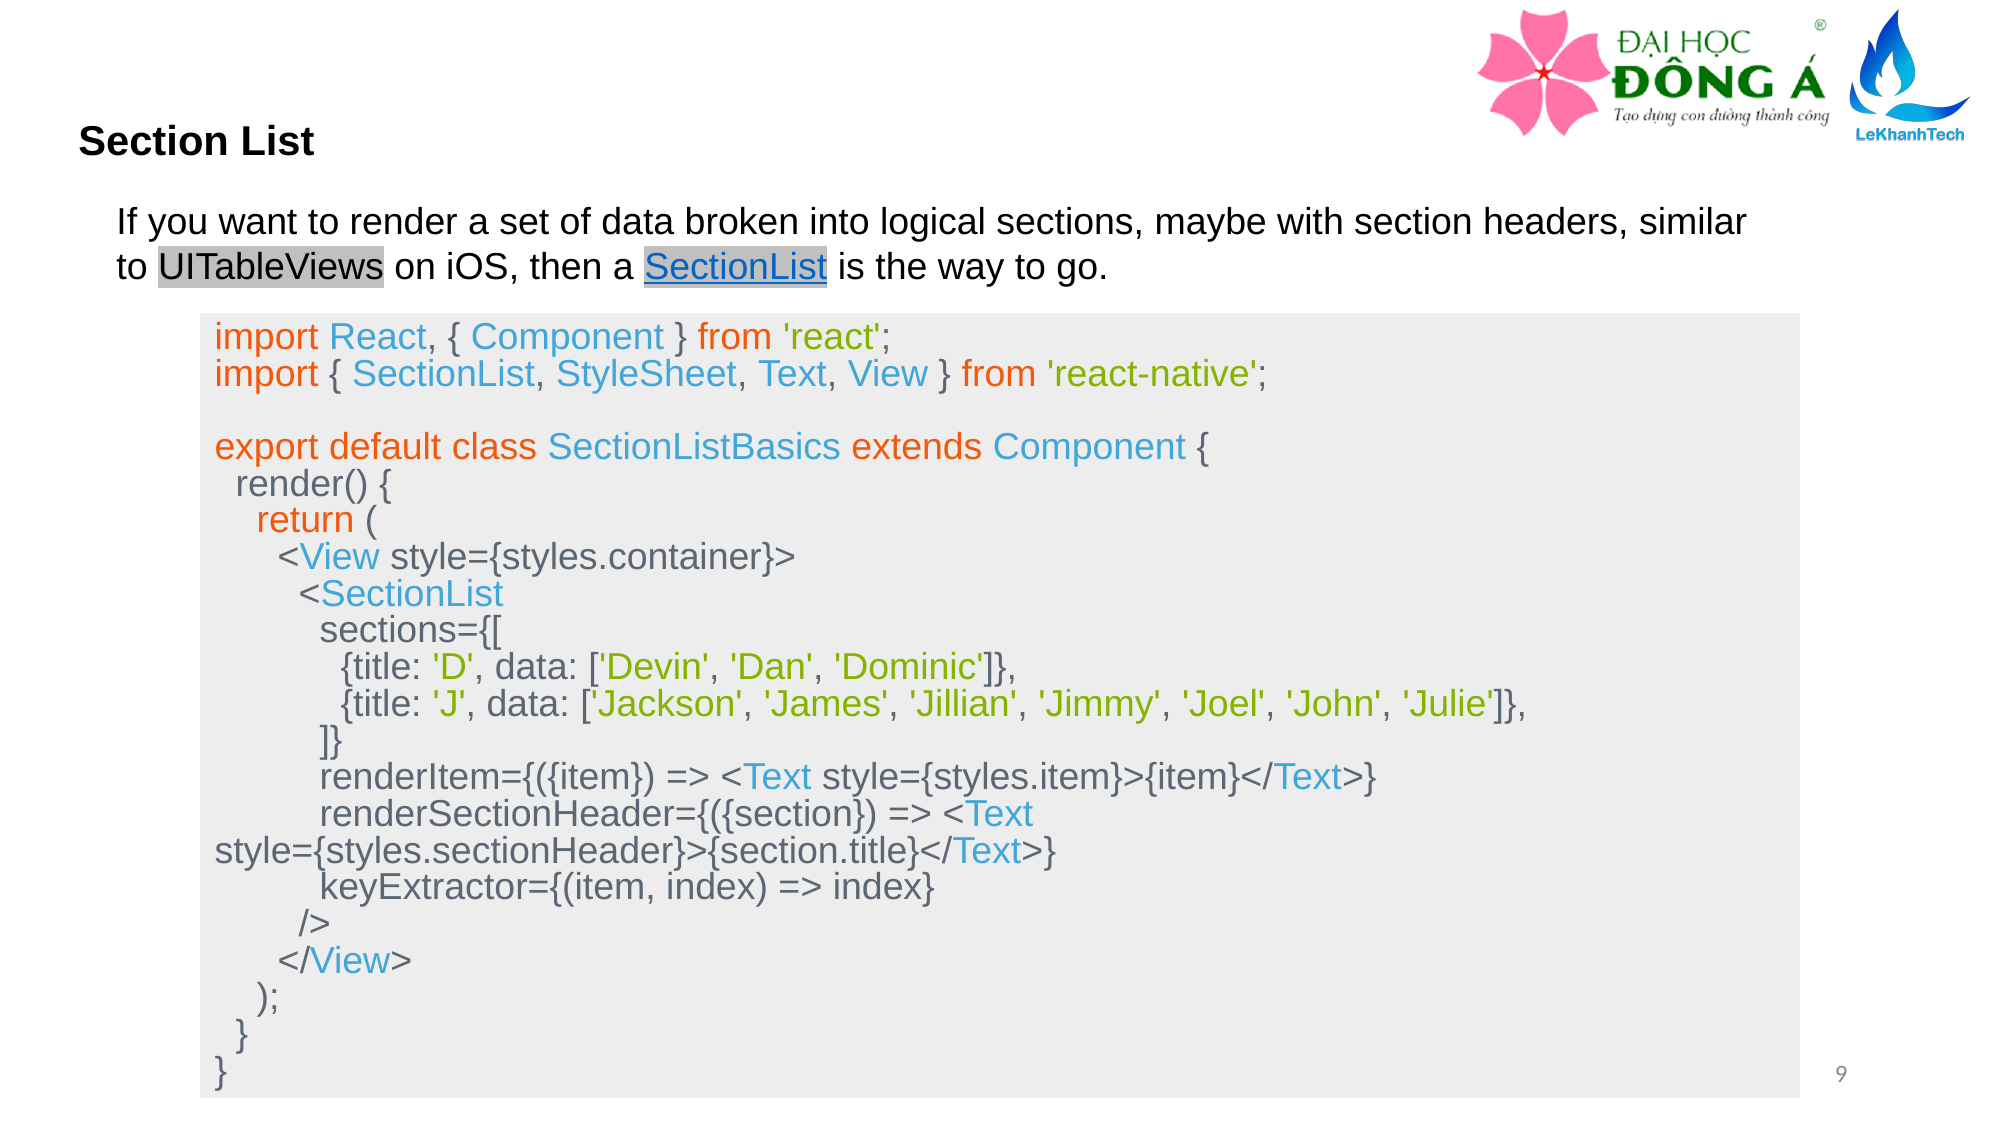

Section List
If you want to render a set of data broken into logical sections, maybe with section headers, similar to UITableViews on iOS, then a SectionList is the way to go.
import React, { Component } from 'react';
import { SectionList, StyleSheet, Text, View } from 'react-native';

export default class SectionListBasics extends Component {
  render() {
    return (
      <View style={styles.container}>
        <SectionList
          sections={[
            {title: 'D', data: ['Devin', 'Dan', 'Dominic']},
            {title: 'J', data: ['Jackson', 'James', 'Jillian', 'Jimmy', 'Joel', 'John', 'Julie']},
          ]}
          renderItem={({item}) => <Text style={styles.item}>{item}</Text>}
          renderSectionHeader={({section}) => <Text style={styles.sectionHeader}>{section.title}</Text>}
          keyExtractor={(item, index) => index}
        />
      </View>
    );
  }
}
9